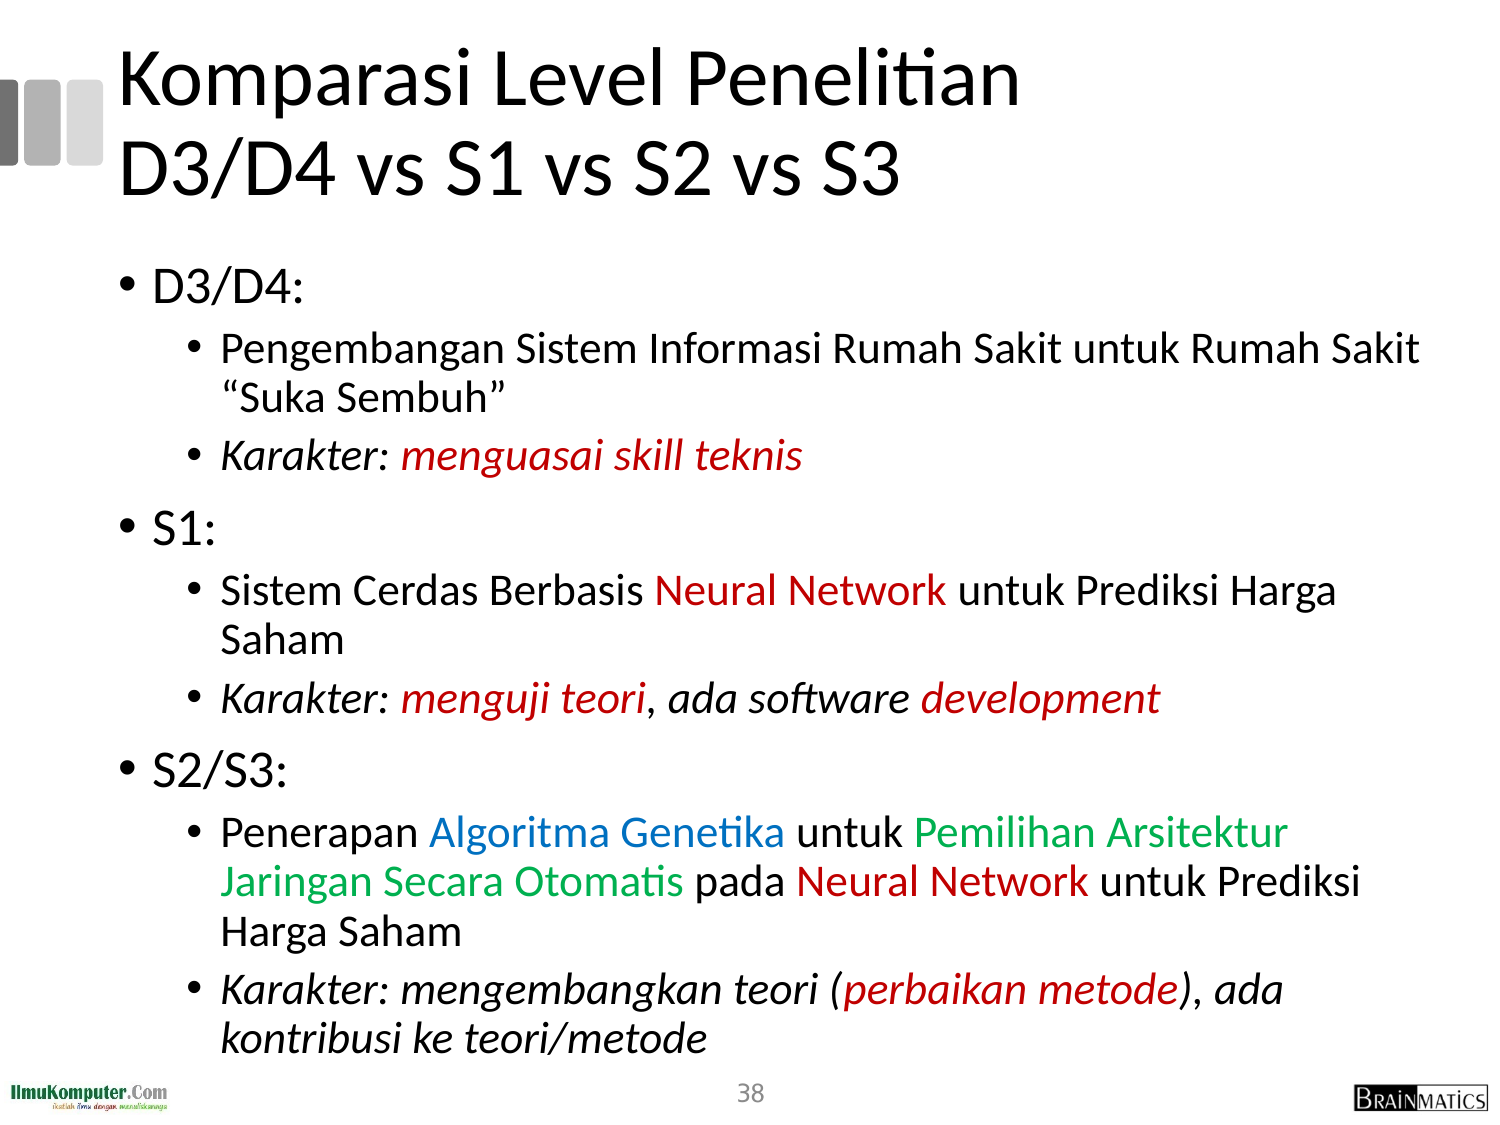

# Komparasi Level Penelitian D3/D4 vs S1 vs S2 vs S3
D3/D4:
Pengembangan Sistem Informasi Rumah Sakit untuk Rumah Sakit “Suka Sembuh”
Karakter: menguasai skill teknis
S1:
Sistem Cerdas Berbasis Neural Network untuk Prediksi Harga Saham
Karakter: menguji teori, ada software development
S2/S3:
Penerapan Algoritma Genetika untuk Pemilihan Arsitektur Jaringan Secara Otomatis pada Neural Network untuk Prediksi Harga Saham
Karakter: mengembangkan teori (perbaikan metode), ada kontribusi ke teori/metode
38